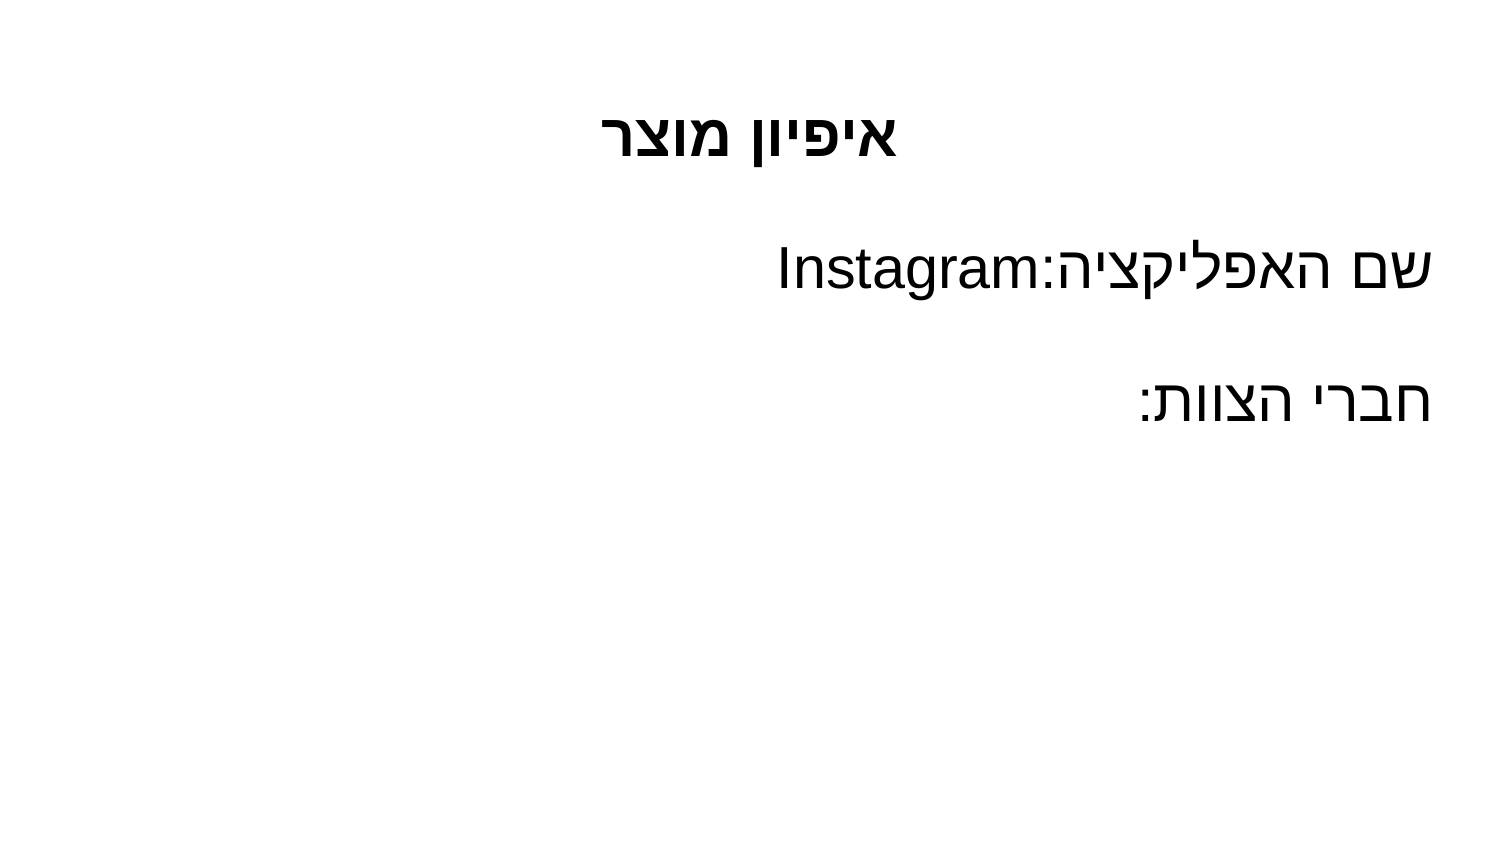

#
איפיון מוצר
שם האפליקציה:Instagram
חברי הצוות: